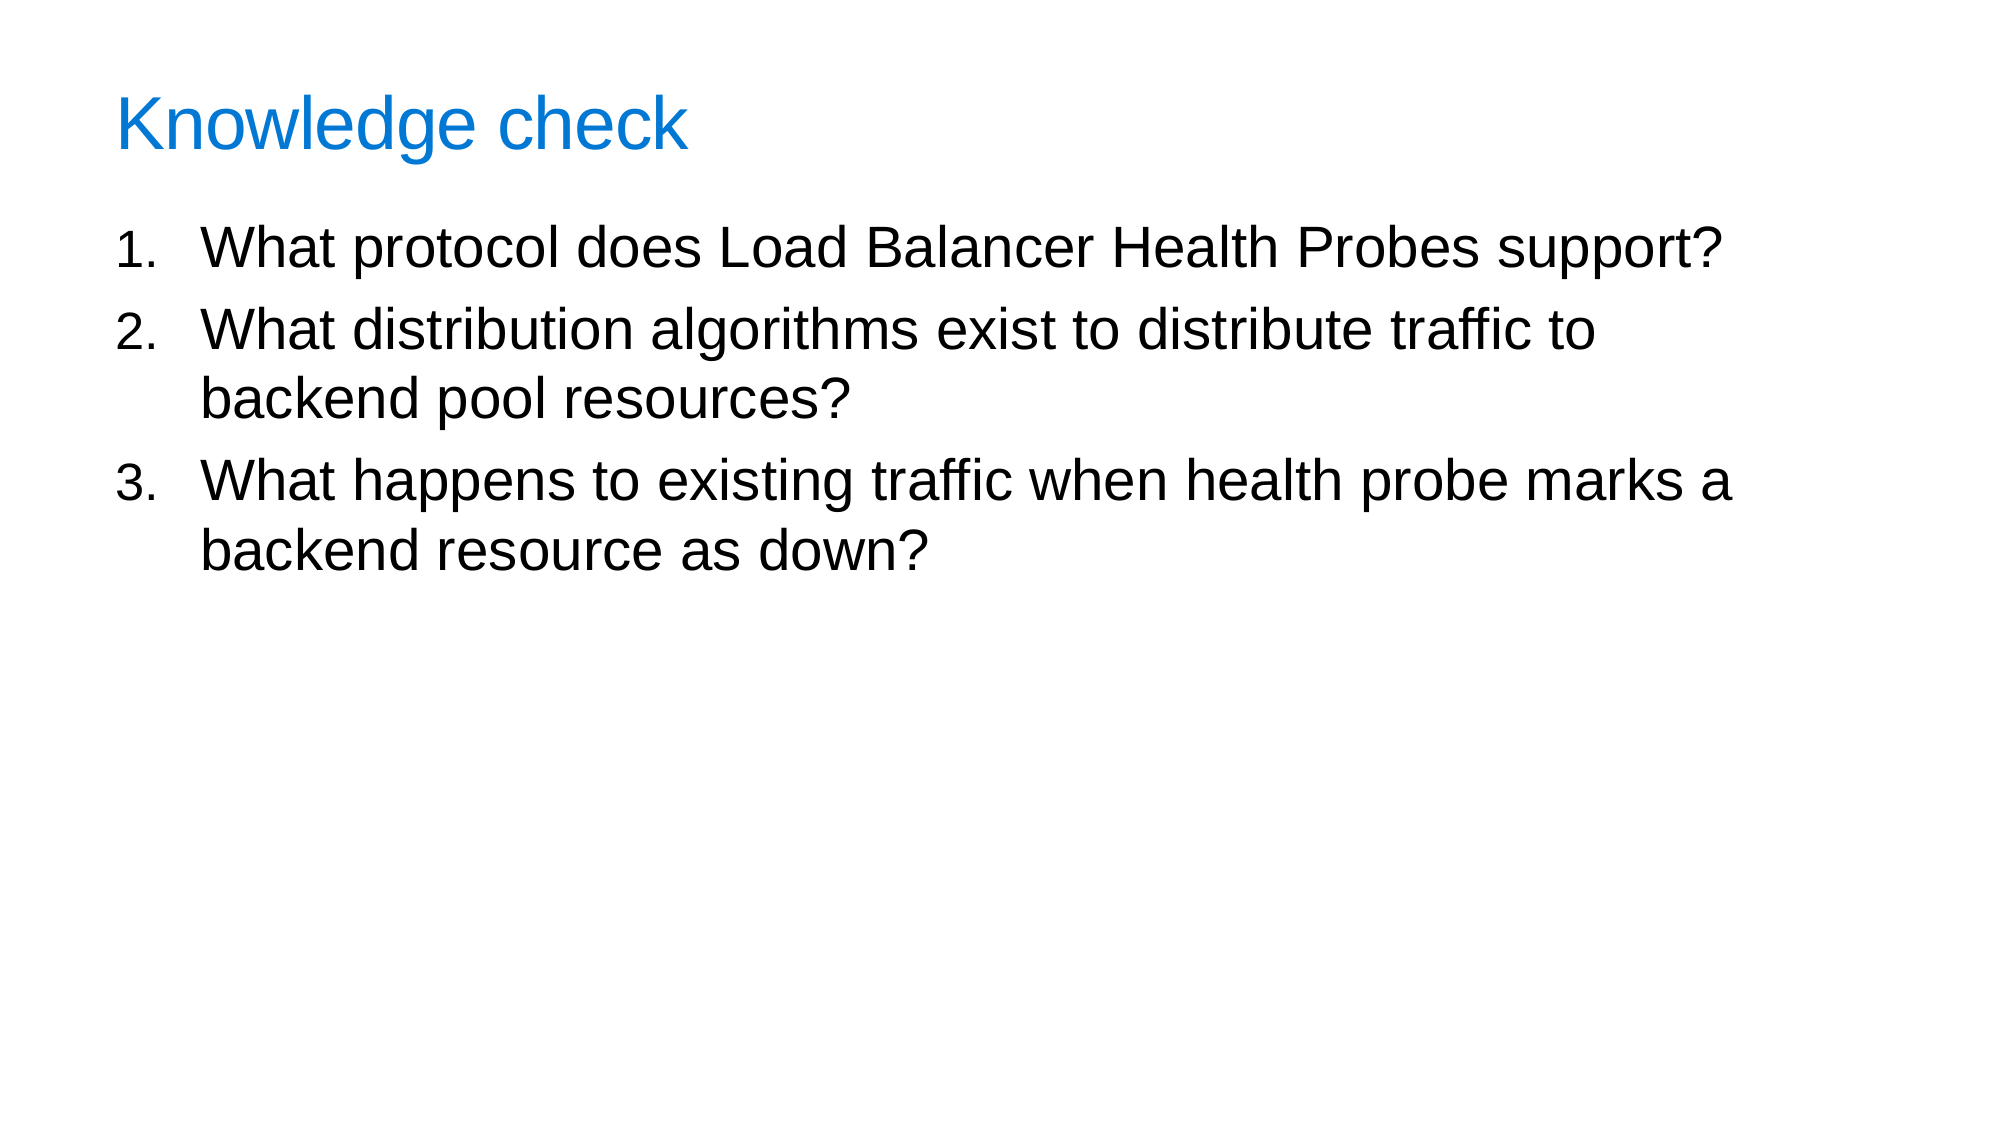

Knowledge check
What protocol does Load Balancer Health Probes support?
What distribution algorithms exist to distribute traffic to backend pool resources?
What happens to existing traffic when health probe marks a backend resource as down?